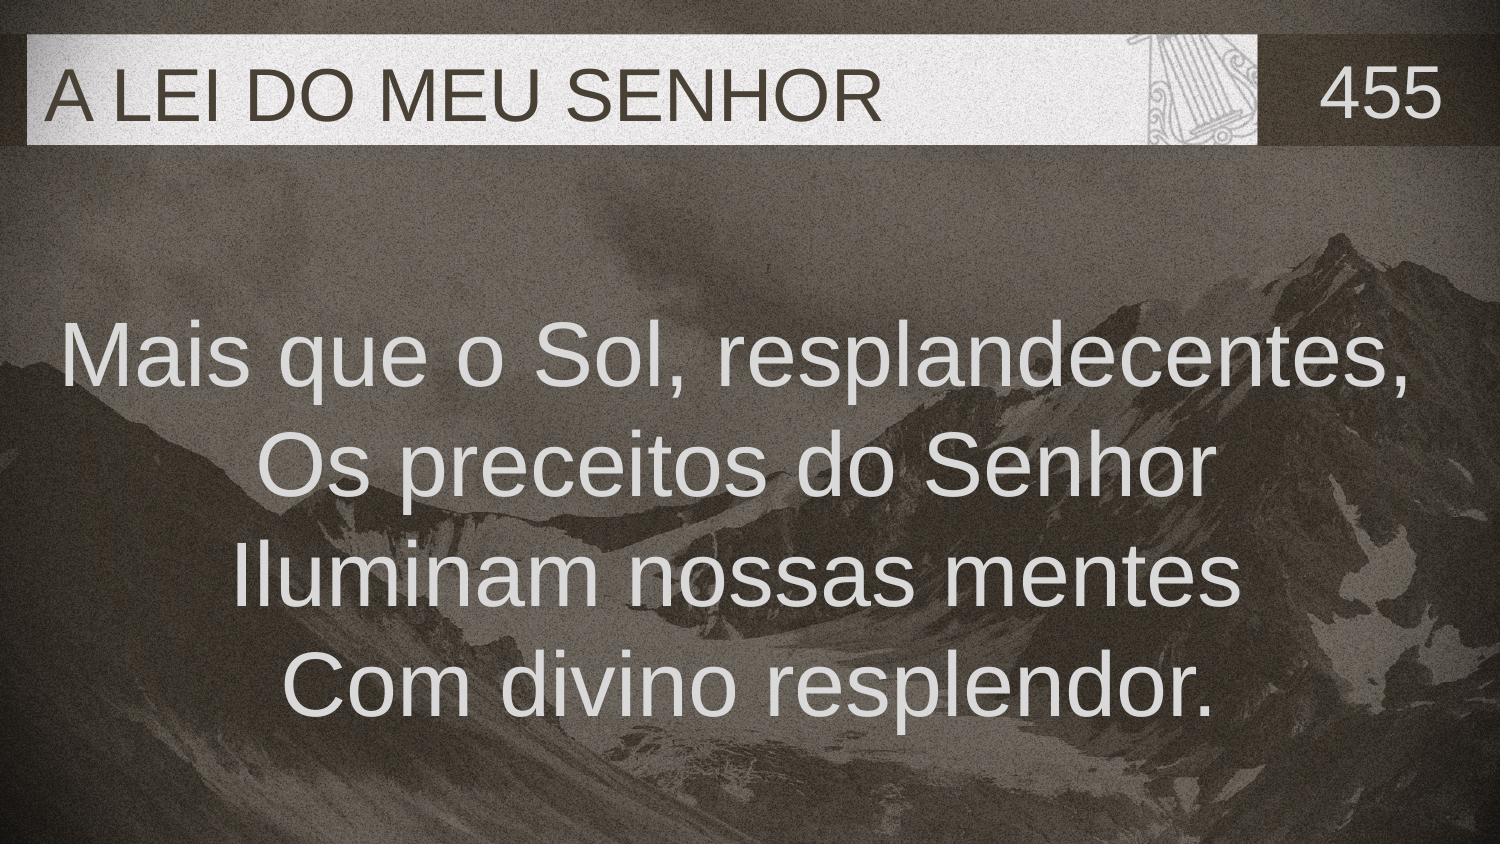

# A LEI DO MEU SENHOR
455
Mais que o Sol, resplandecentes,
Os preceitos do Senhor
Iluminam nossas mentes
Com divino resplendor.